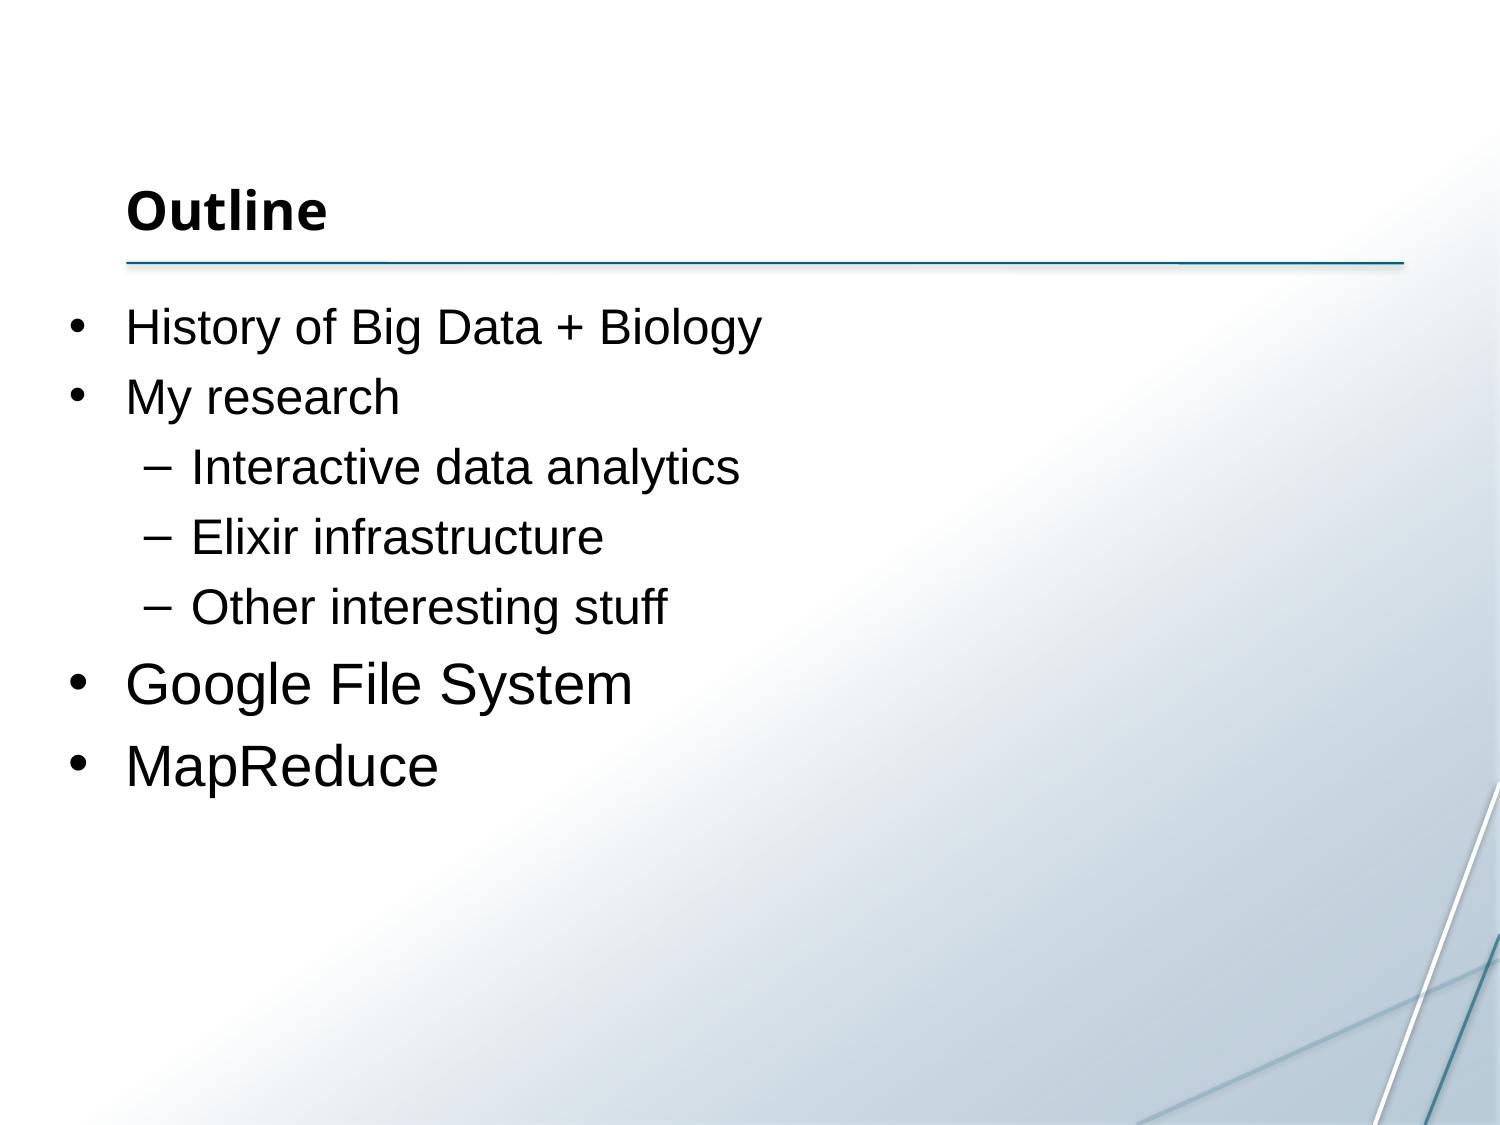

# Outline
History of Big Data + Biology
My research
Interactive data analytics
Elixir infrastructure
Other interesting stuff
Google File System
MapReduce